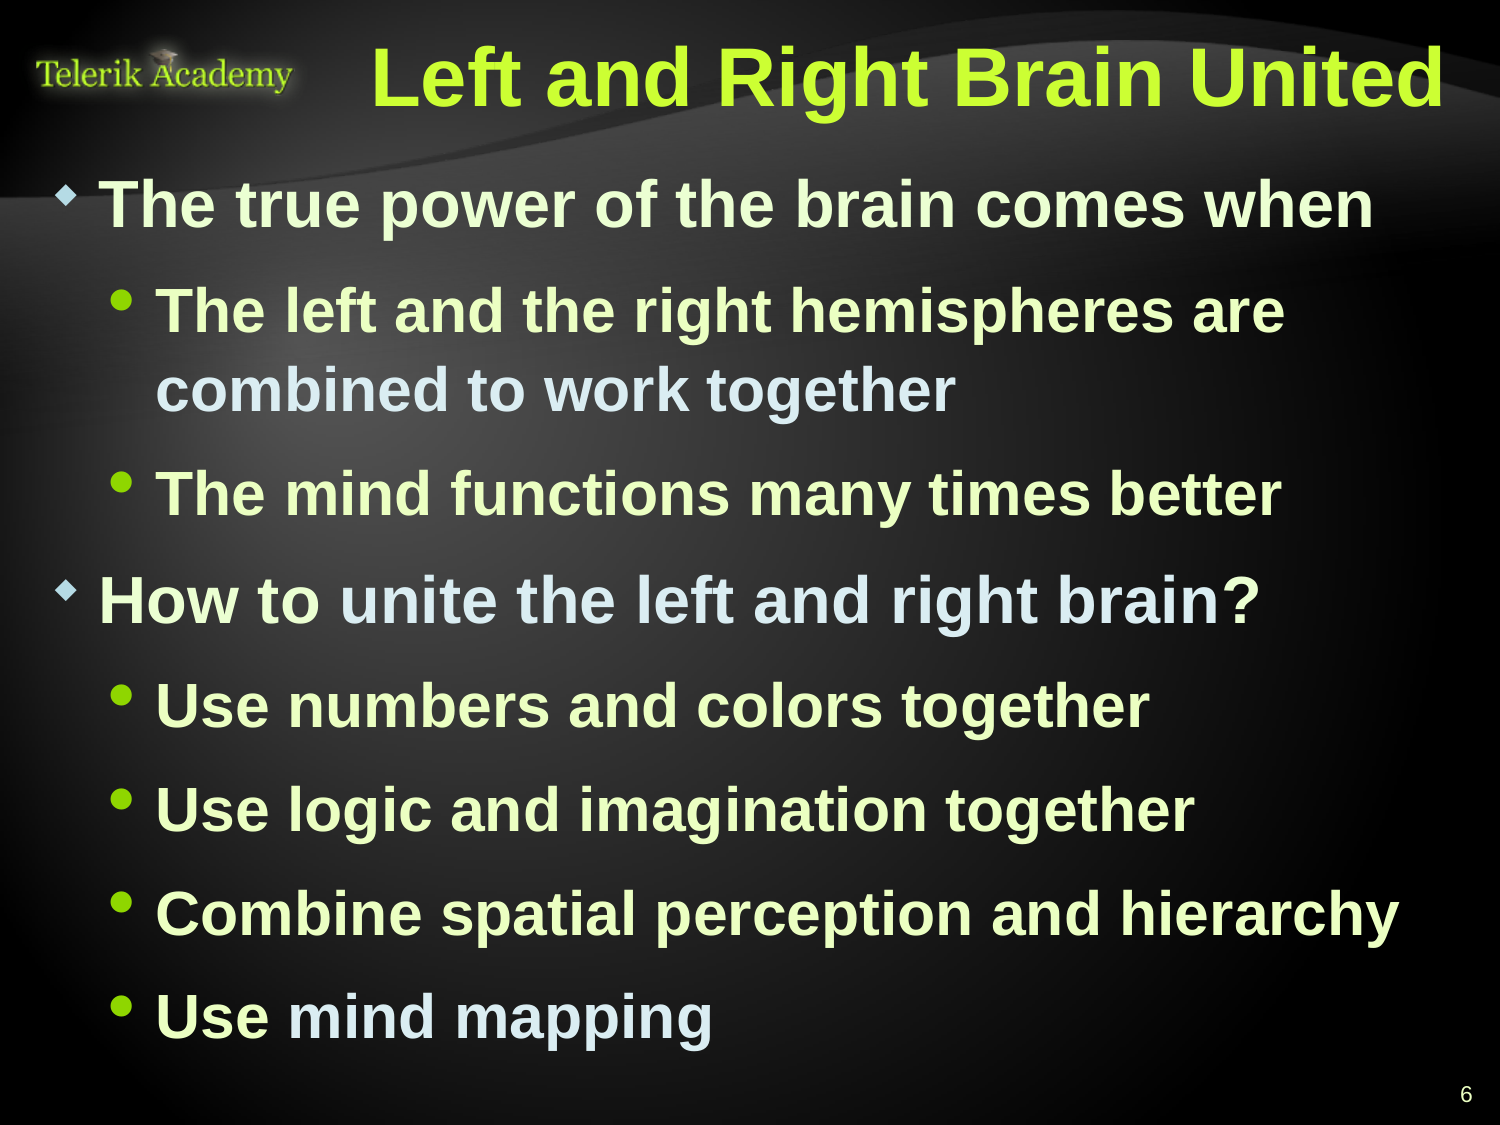

# Left and Right Brain United
The true power of the brain comes when
The left and the right hemispheres are combined to work together
The mind functions many times better
How to unite the left and right brain?
Use numbers and colors together
Use logic and imagination together
Combine spatial perception and hierarchy
Use mind mapping

6